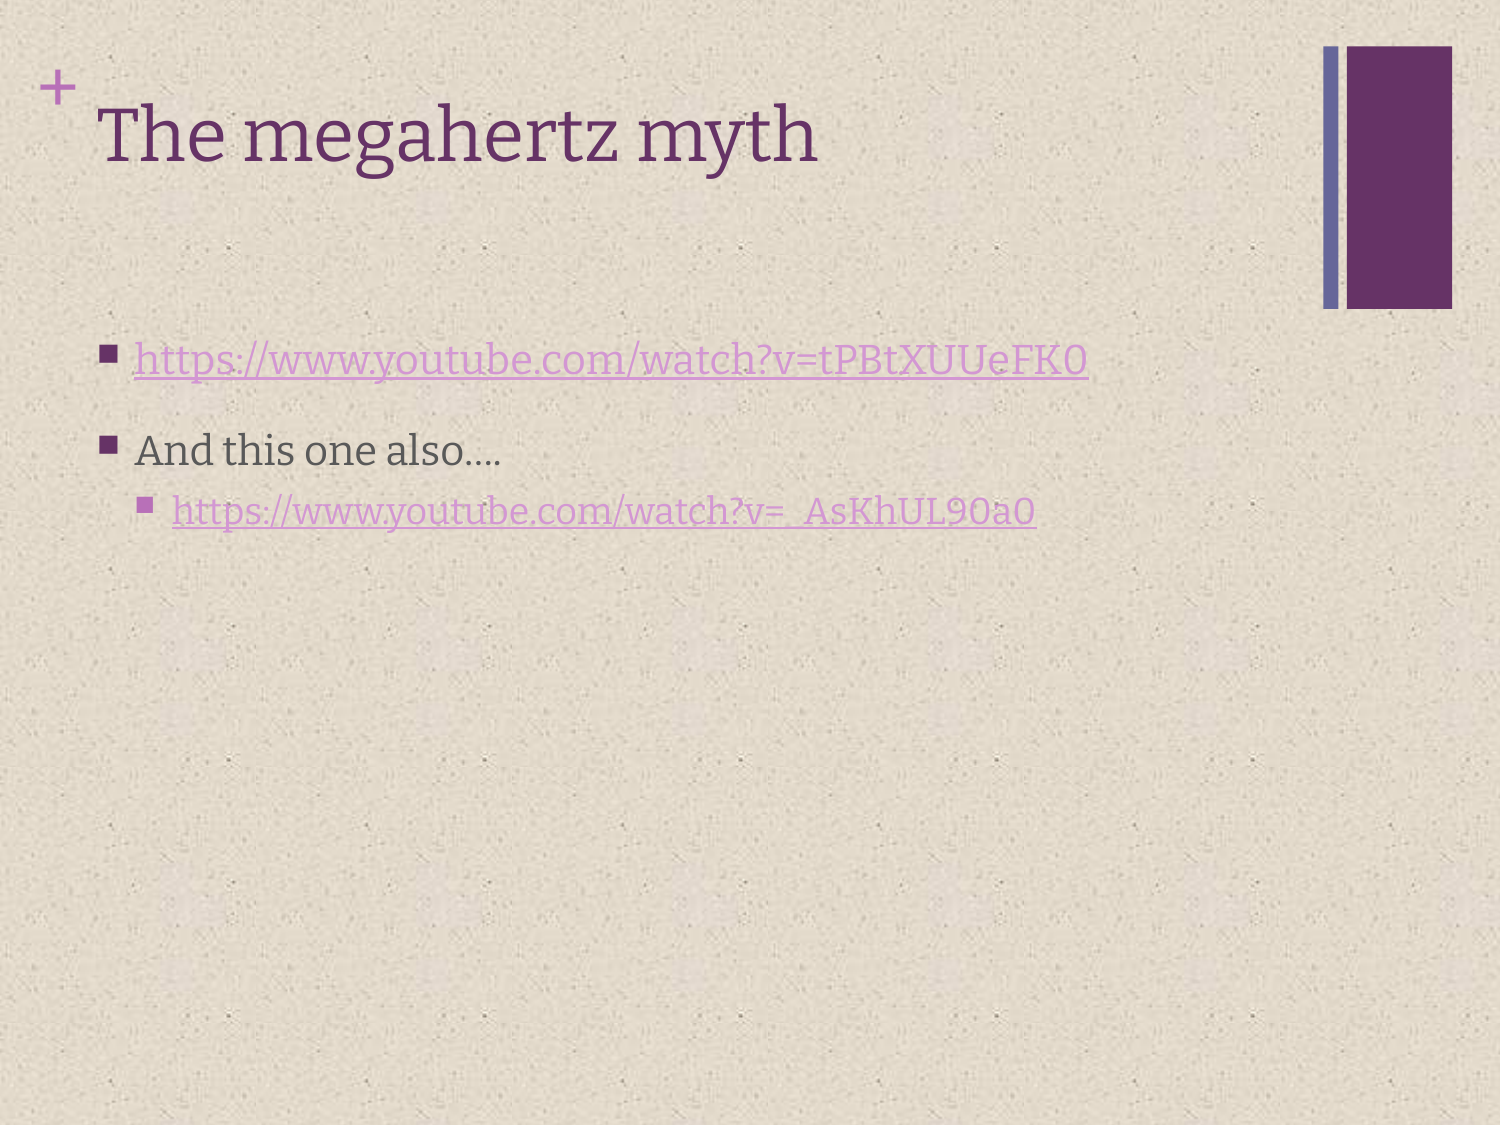

# The megahertz myth
https://www.youtube.com/watch?v=tPBtXUUeFK0
And this one also….
https://www.youtube.com/watch?v=_AsKhUL90a0